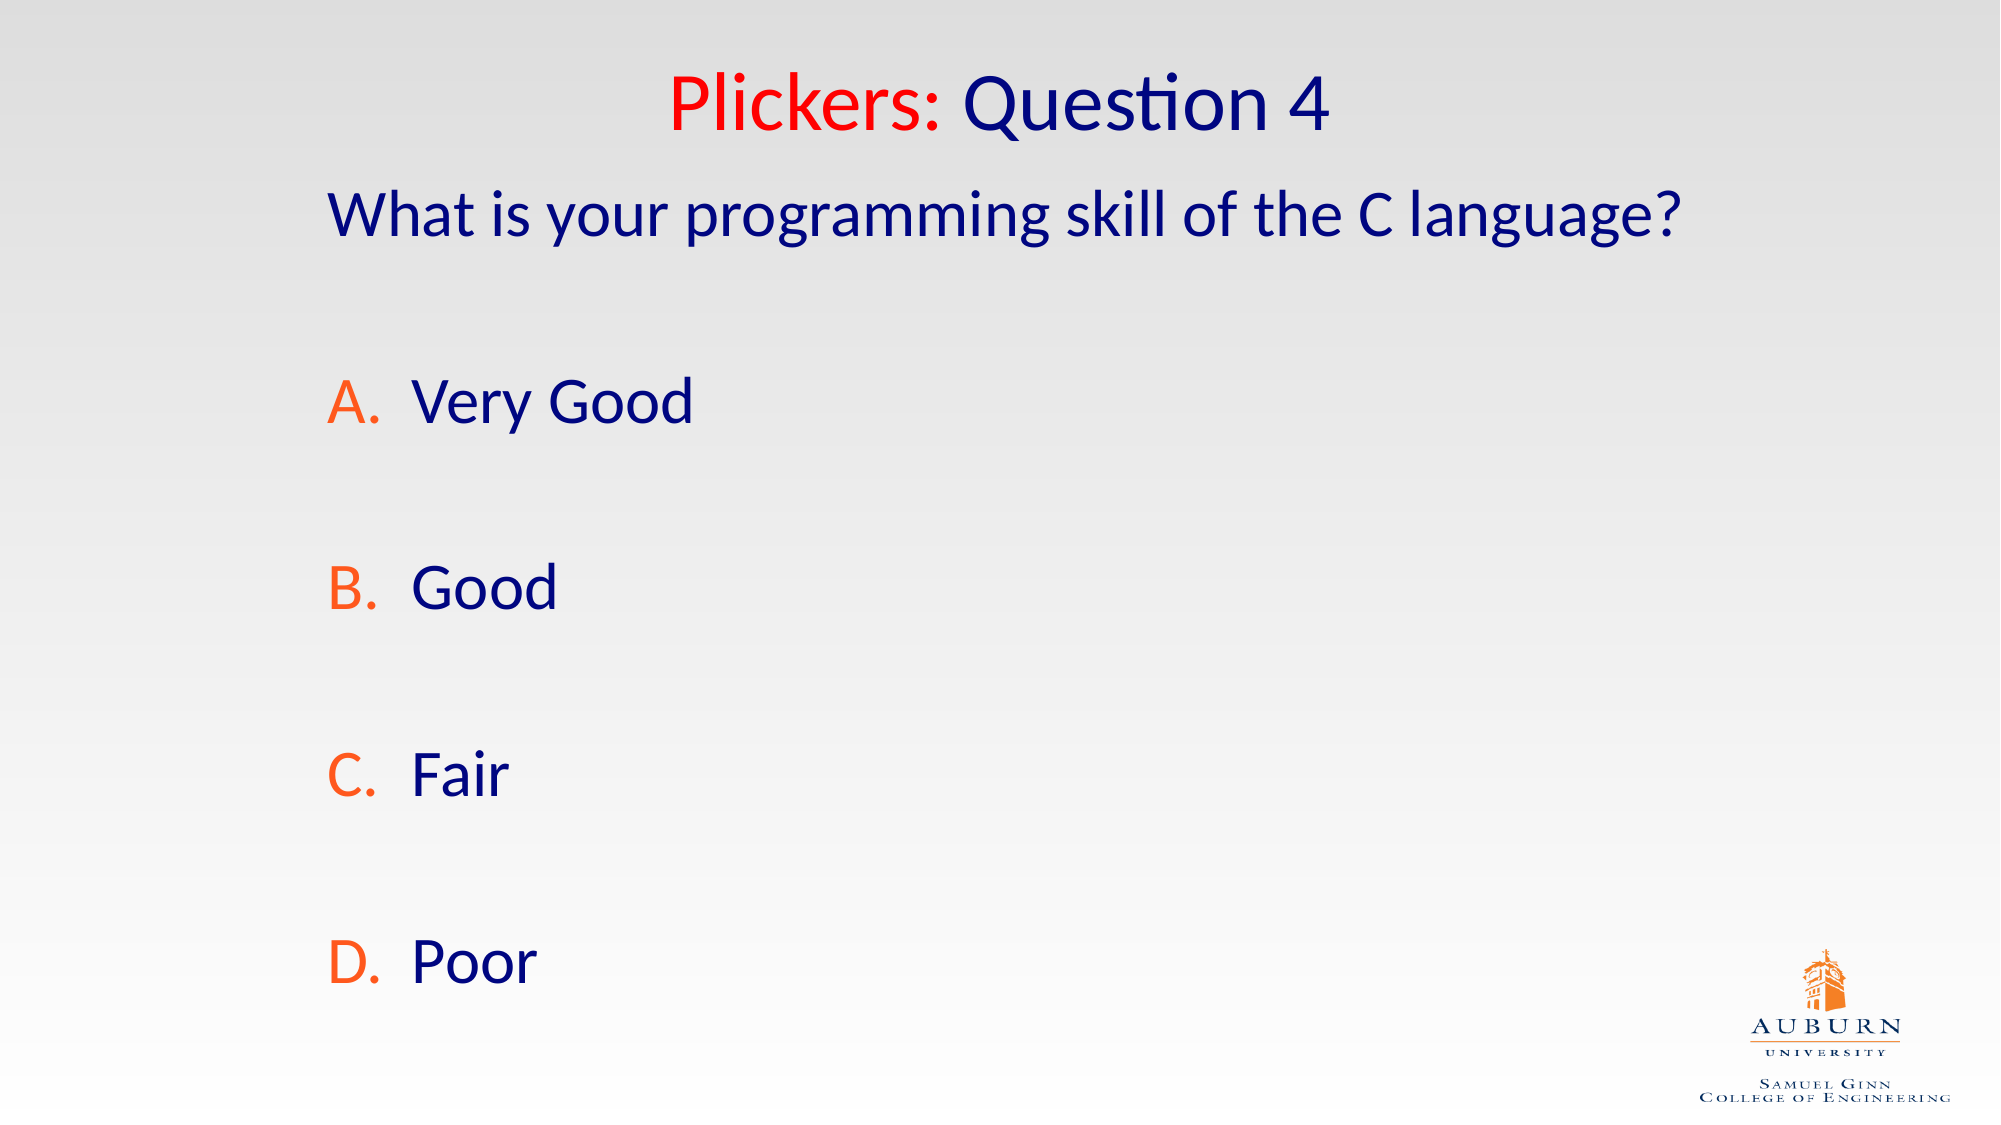

Plickers: Question 4
What is your programming skill of the C language?

Very Good

Good

Fair

Poor